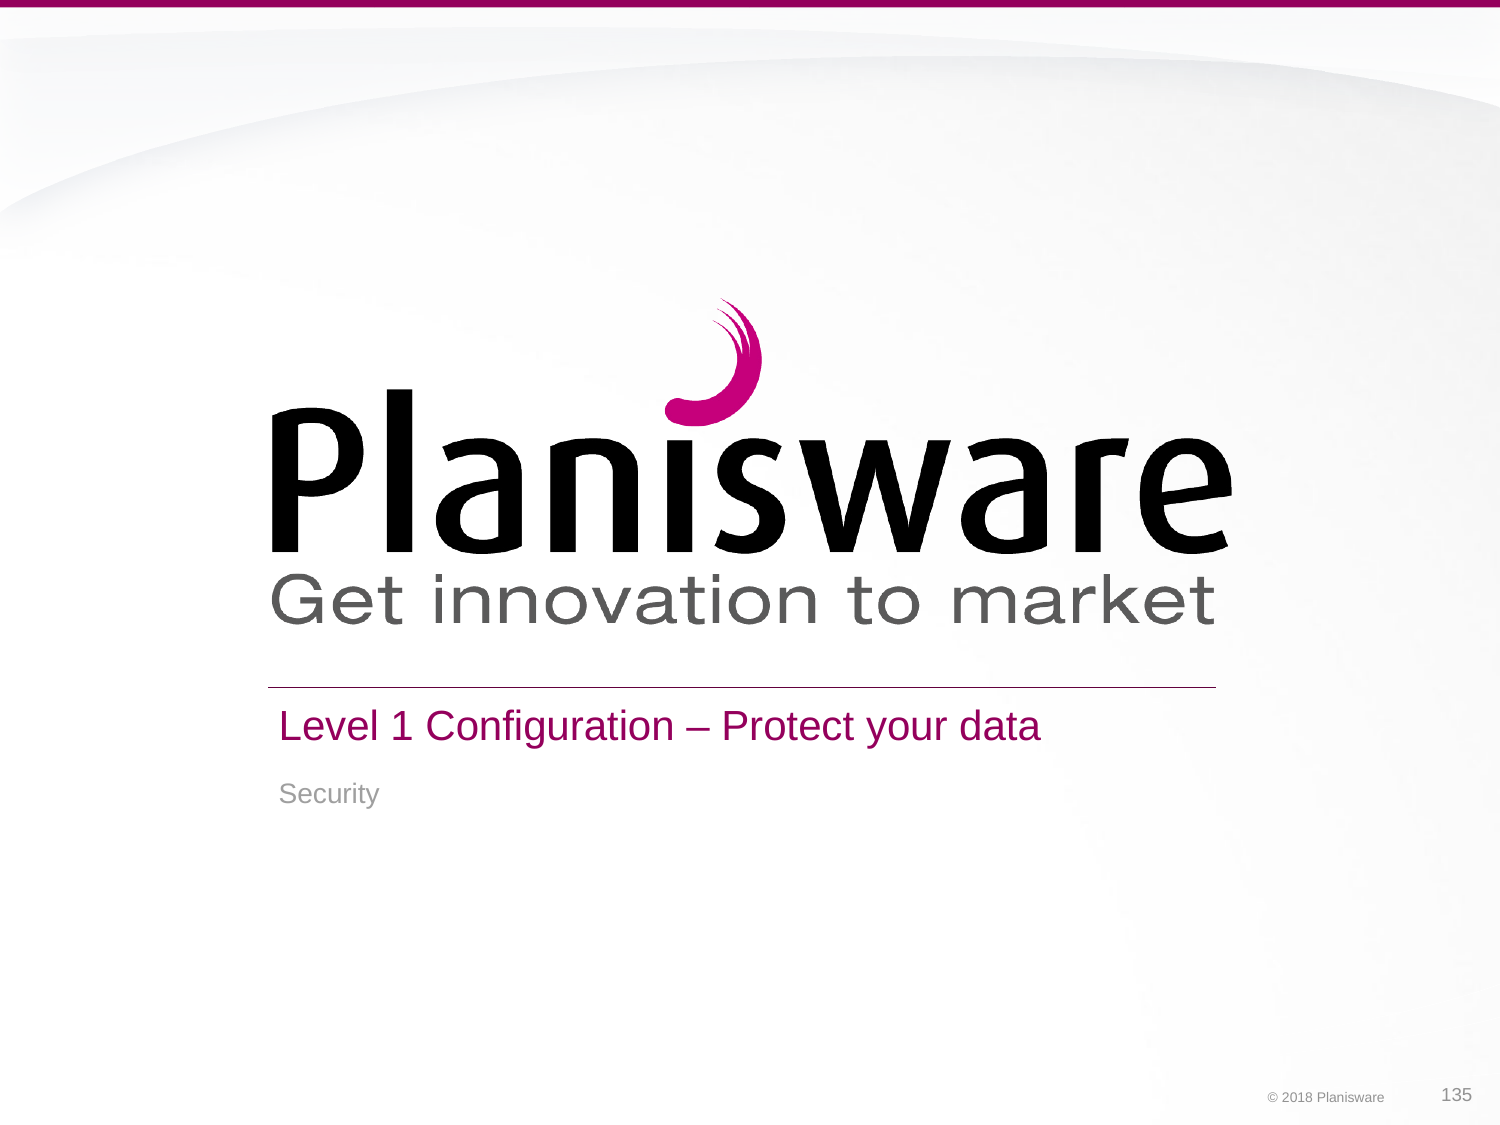

# Level 1 Configuration – Protect your data
Security
© 2018 Planisware
135